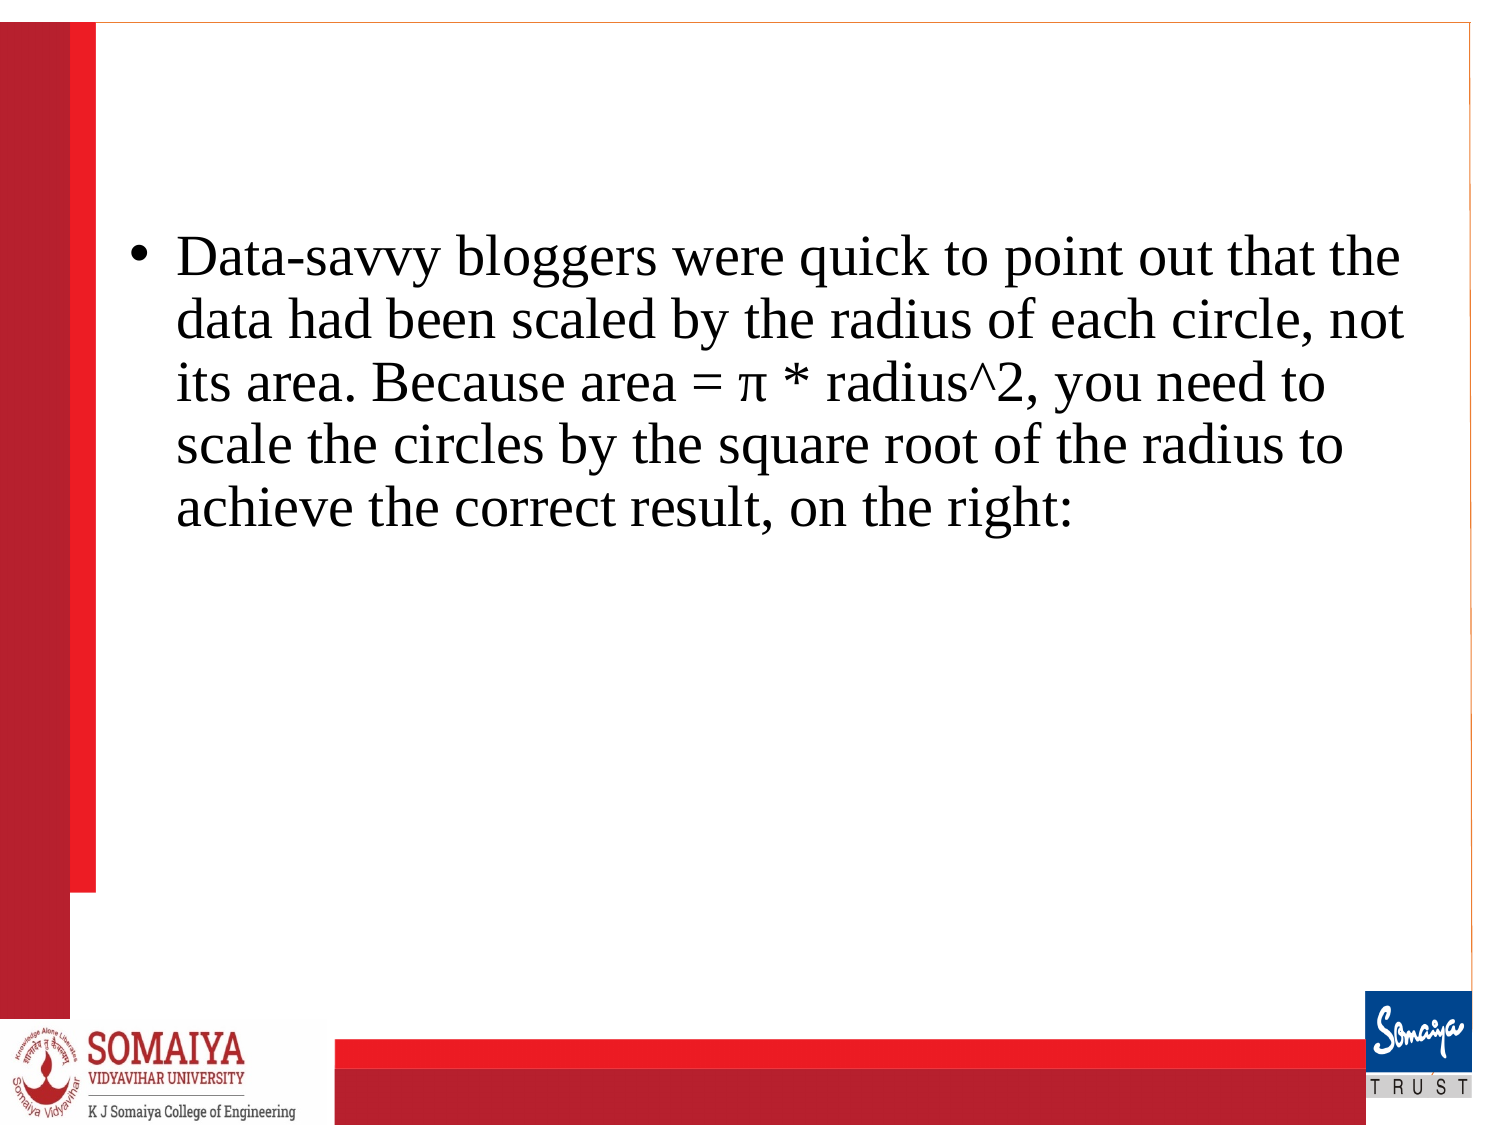

#
Data-savvy bloggers were quick to point out that the data had been scaled by the radius of each circle, not its area. Because area = π * radius^2, you need to scale the circles by the square root of the radius to achieve the correct result, on the right: